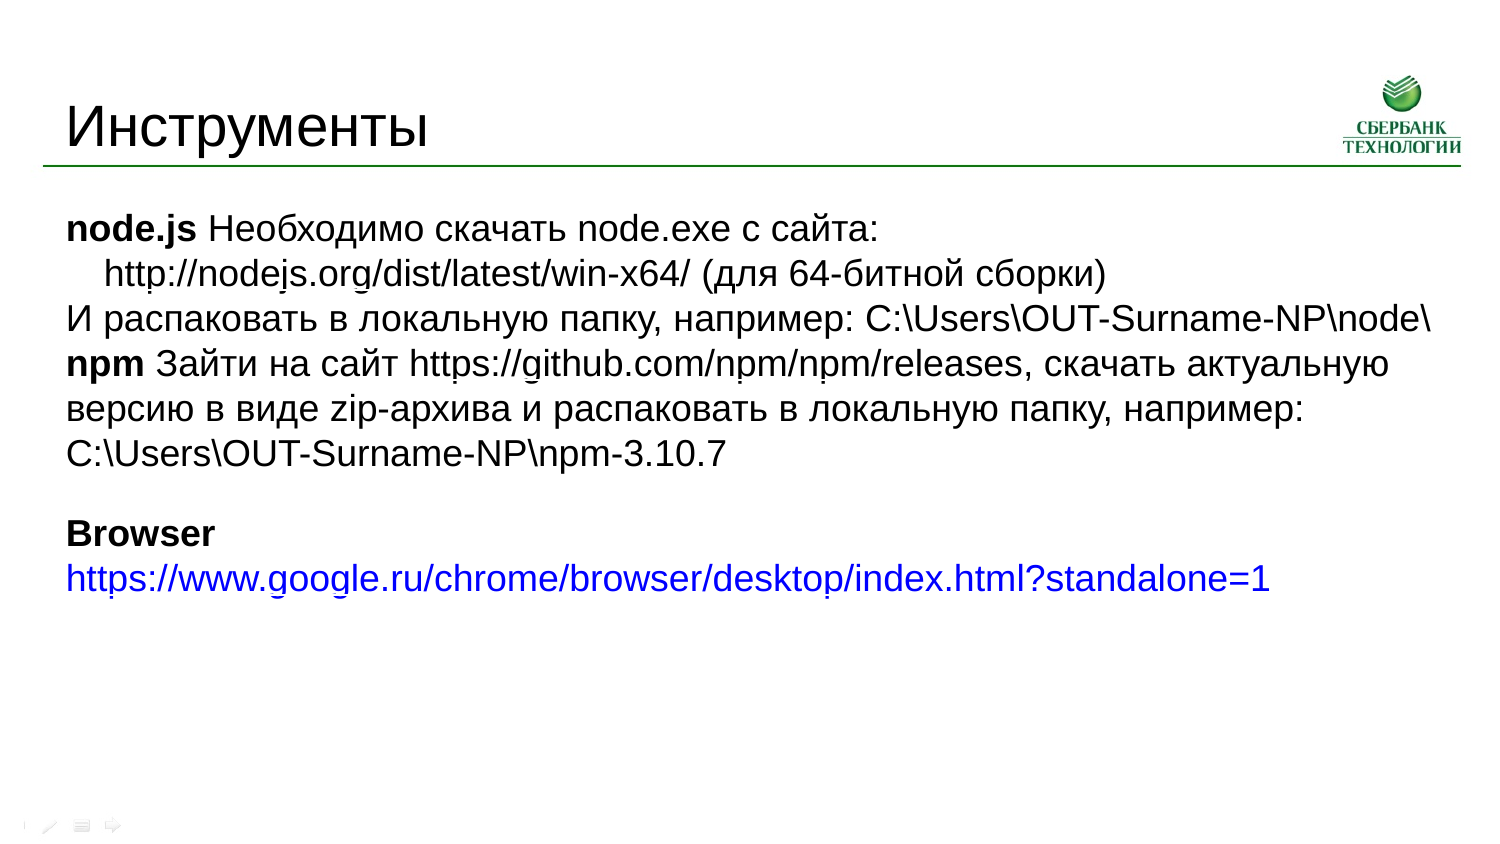

Инструменты
node.js Необходимо скачать node.exe с сайта:
    http://nodejs.org/dist/latest/win-x64/ (для 64-битной сборки)
И распаковать в локальную папку, например: C:\Users\OUT-Surname-NP\node\
npm Зайти на сайт https://github.com/npm/npm/releases, скачать актуальную версию в виде zip-архива и распаковать в локальную папку, например:
C:\Users\OUT-Surname-NP\npm-3.10.7

Browser
https://www.google.ru/chrome/browser/desktop/index.html?standalone=1